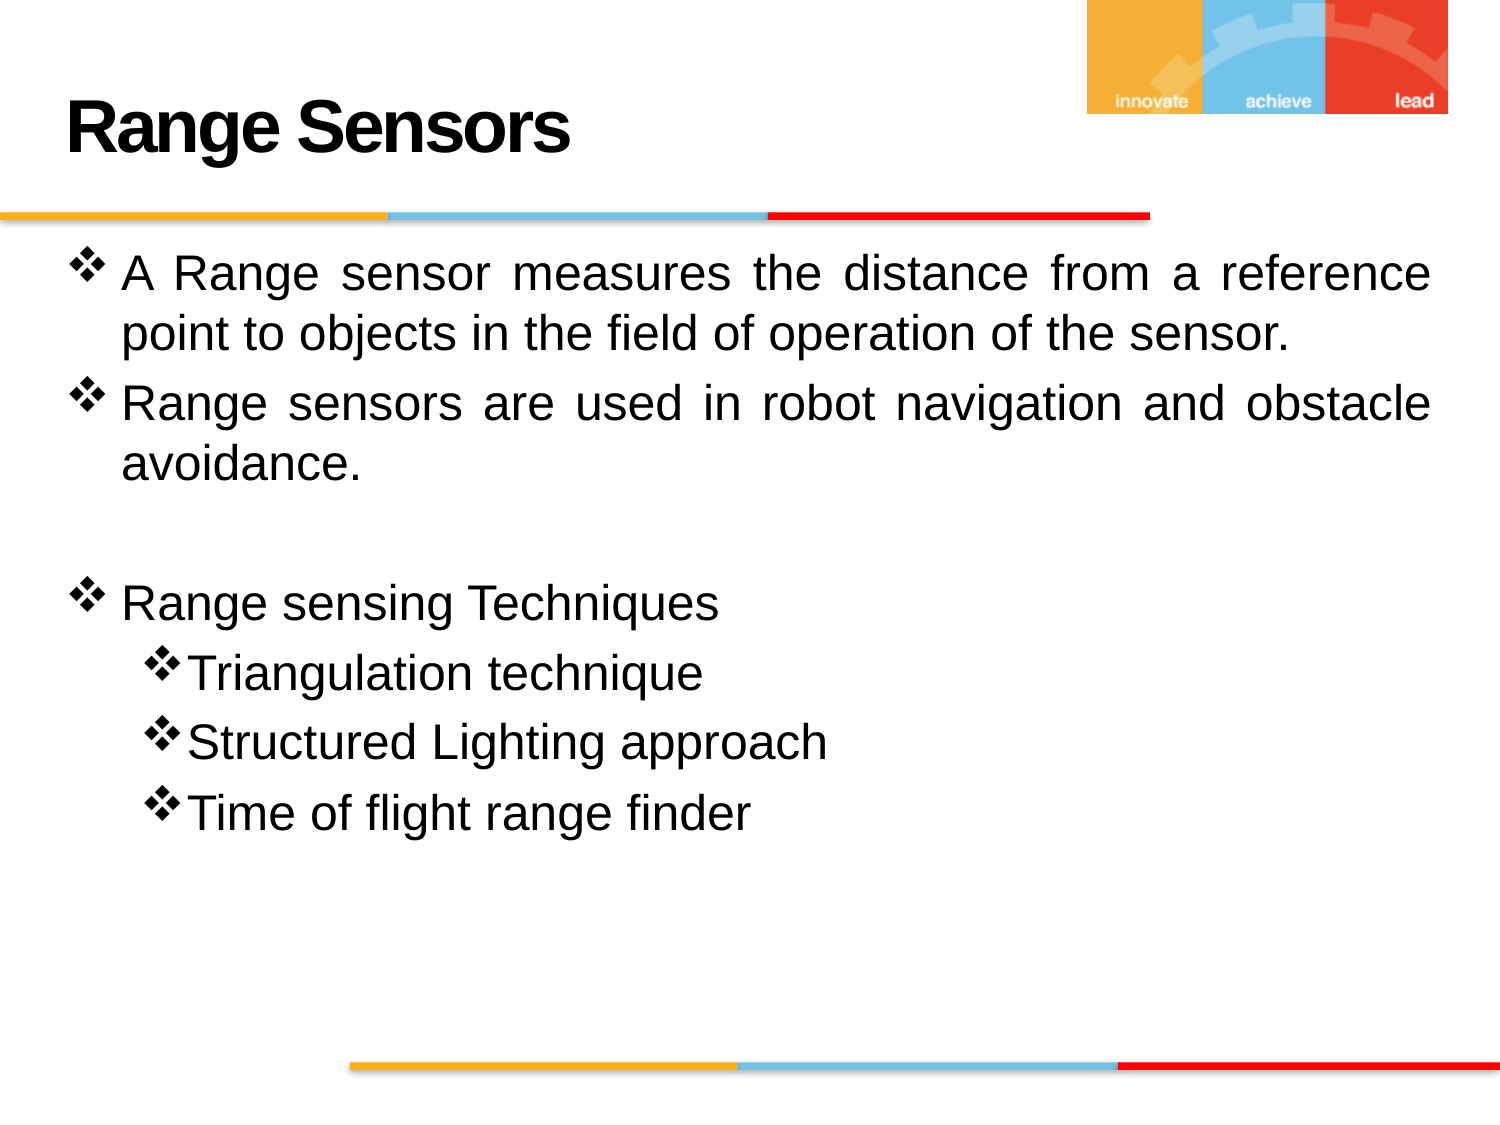

# Range Sensors
A Range sensor measures the distance from a reference point to objects in the field of operation of the sensor.
Range sensors are used in robot navigation and obstacle avoidance.

Range sensing Techniques
Triangulation technique
Structured Lighting approach
Time of flight range finder